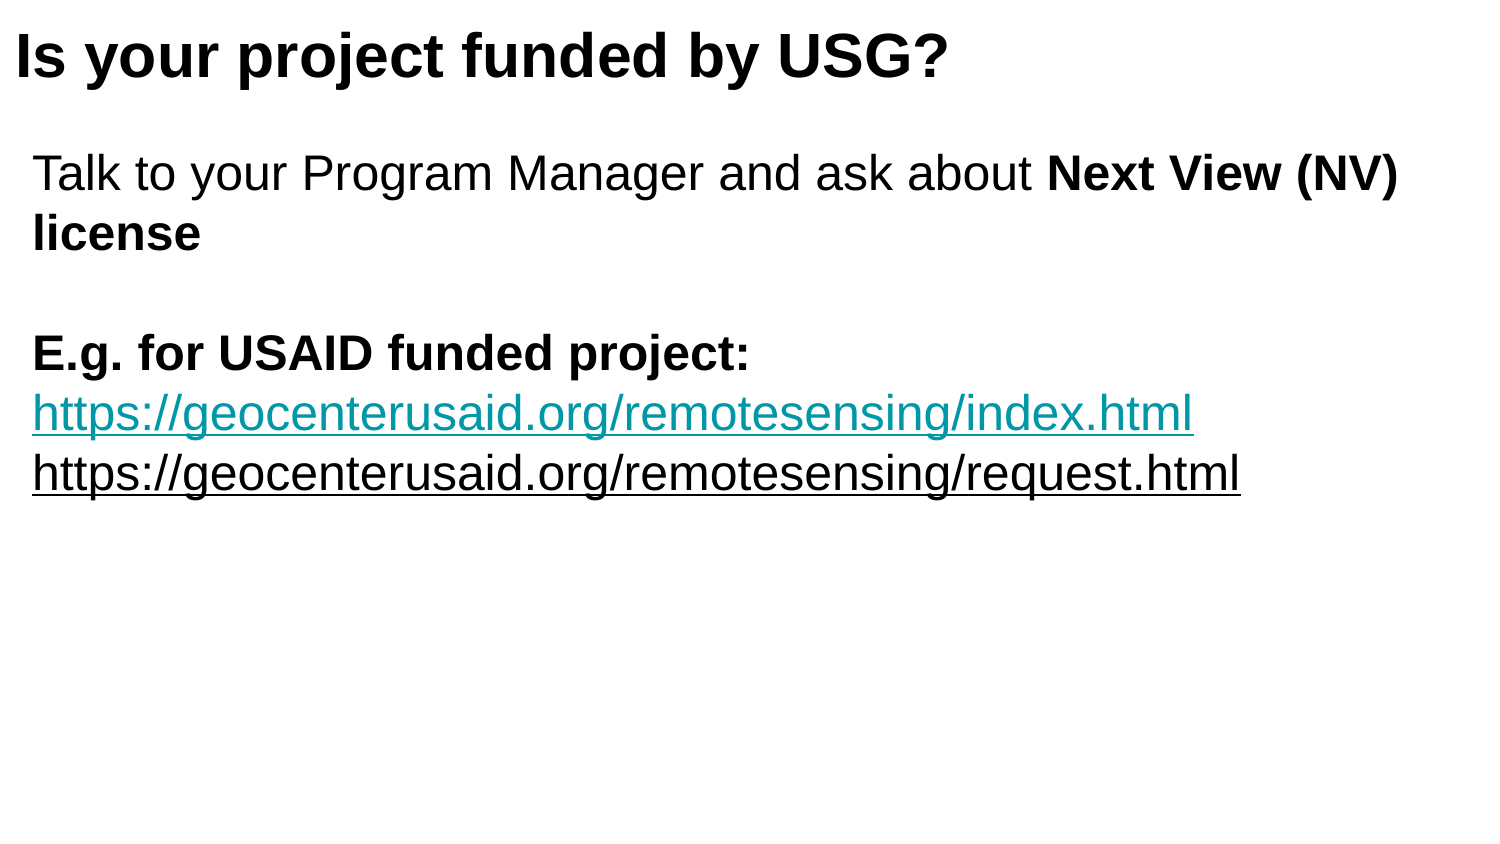

# Is your project funded by USG?
Talk to your Program Manager and ask about Next View (NV) license

E.g. for USAID funded project:
https://geocenterusaid.org/remotesensing/index.html
https://geocenterusaid.org/remotesensing/request.html